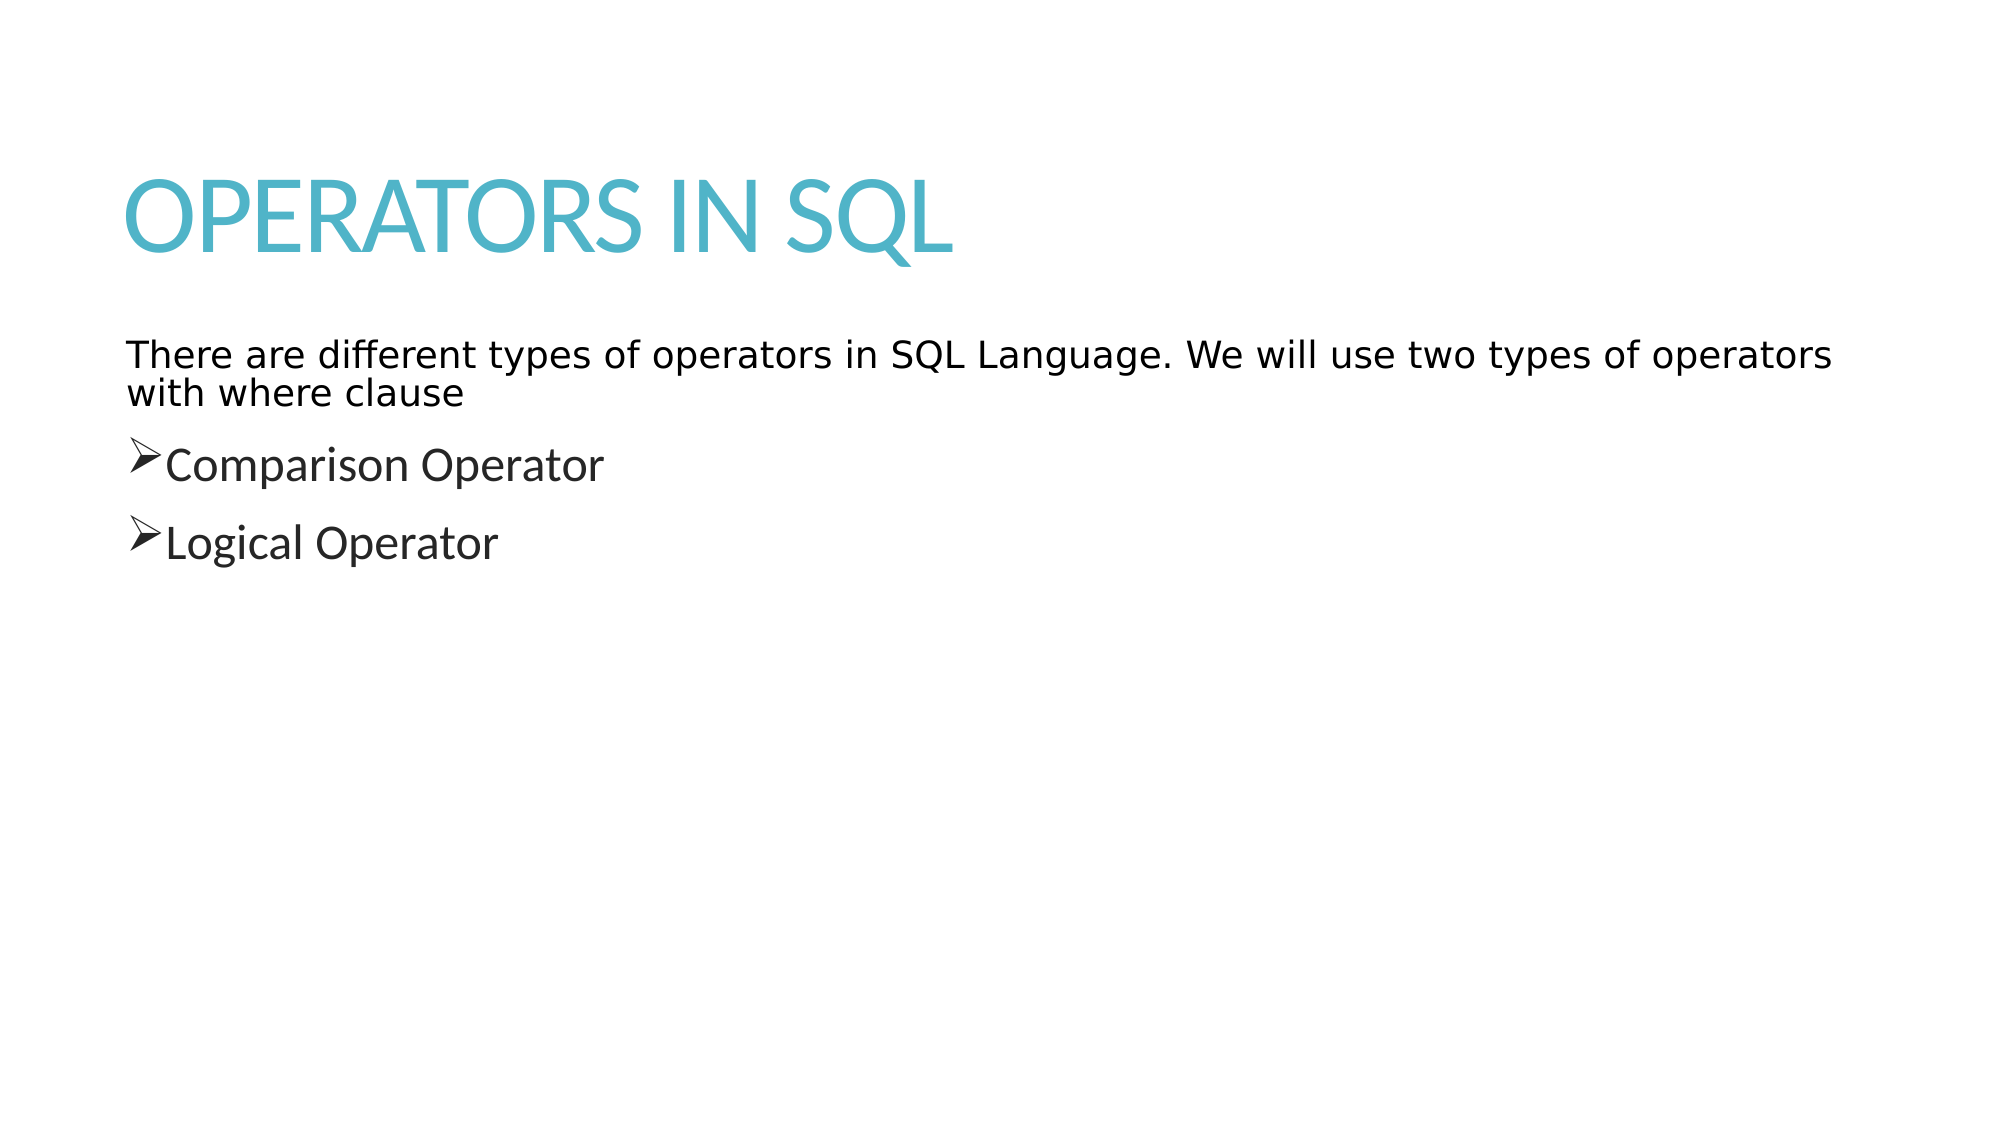

# OPERATORS IN SQL
There are different types of operators in SQL Language. We will use two types of operators with where clause
Comparison Operator
Logical Operator